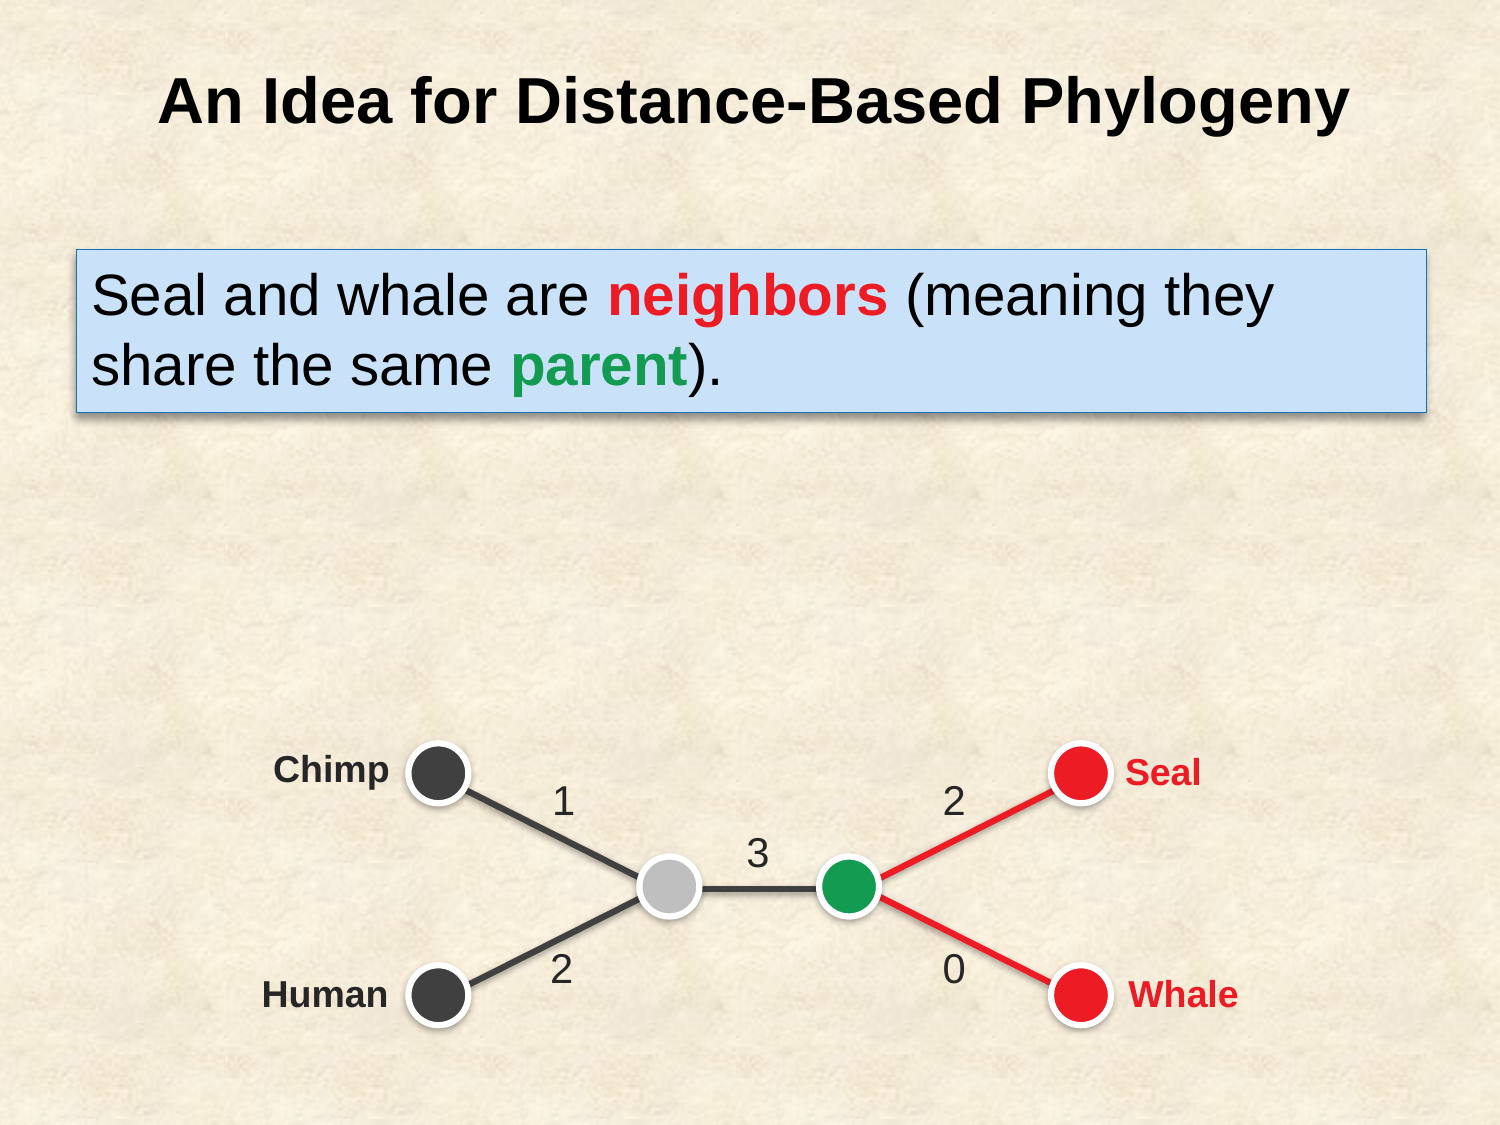

An Idea for Distance-Based Phylogeny
Seal and whale are neighbors (meaning they share the same parent).
Chimp
Seal

1
2
3

2
0
Whale
Human